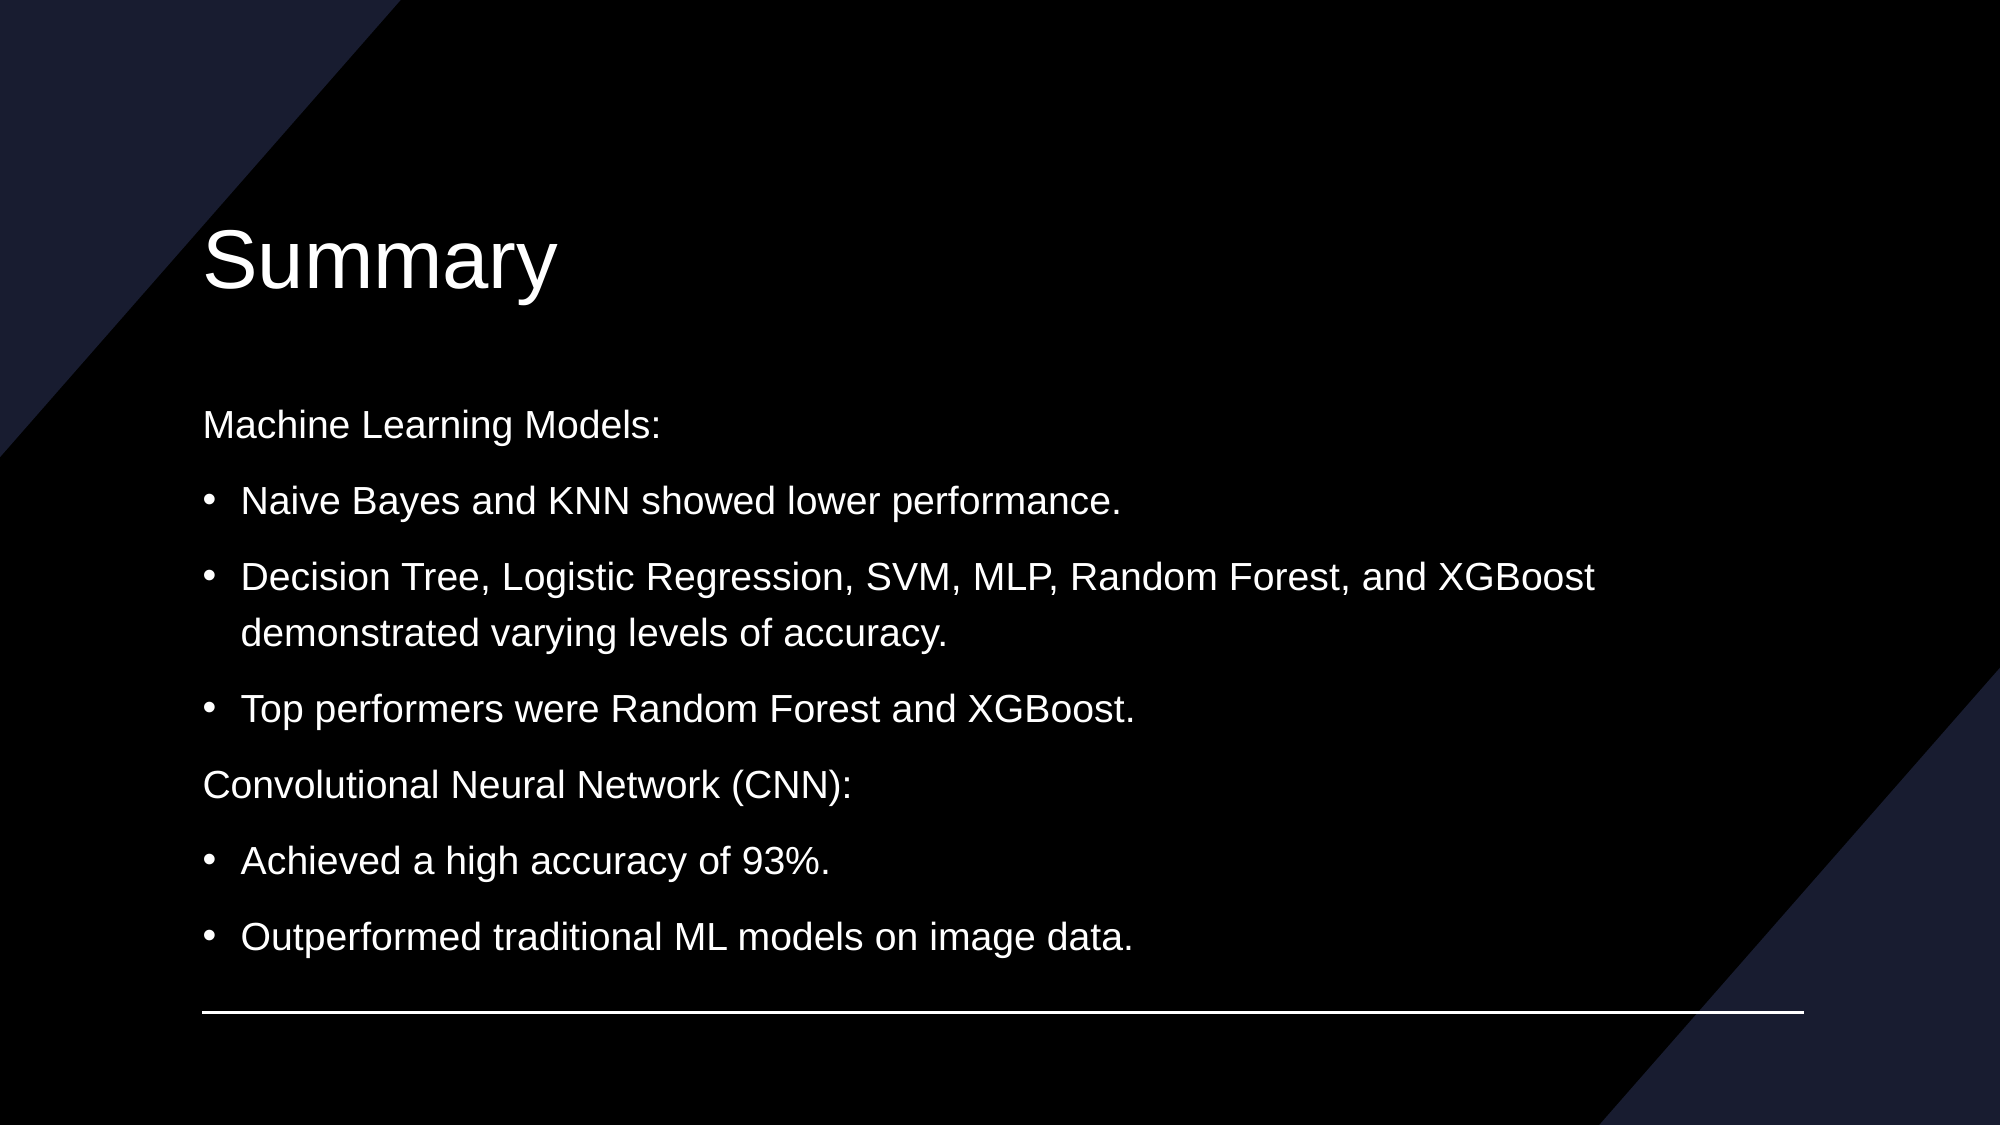

# Summary
Machine Learning Models:
Naive Bayes and KNN showed lower performance.
Decision Tree, Logistic Regression, SVM, MLP, Random Forest, and XGBoost demonstrated varying levels of accuracy.
Top performers were Random Forest and XGBoost.
Convolutional Neural Network (CNN):
Achieved a high accuracy of 93%.
Outperformed traditional ML models on image data.